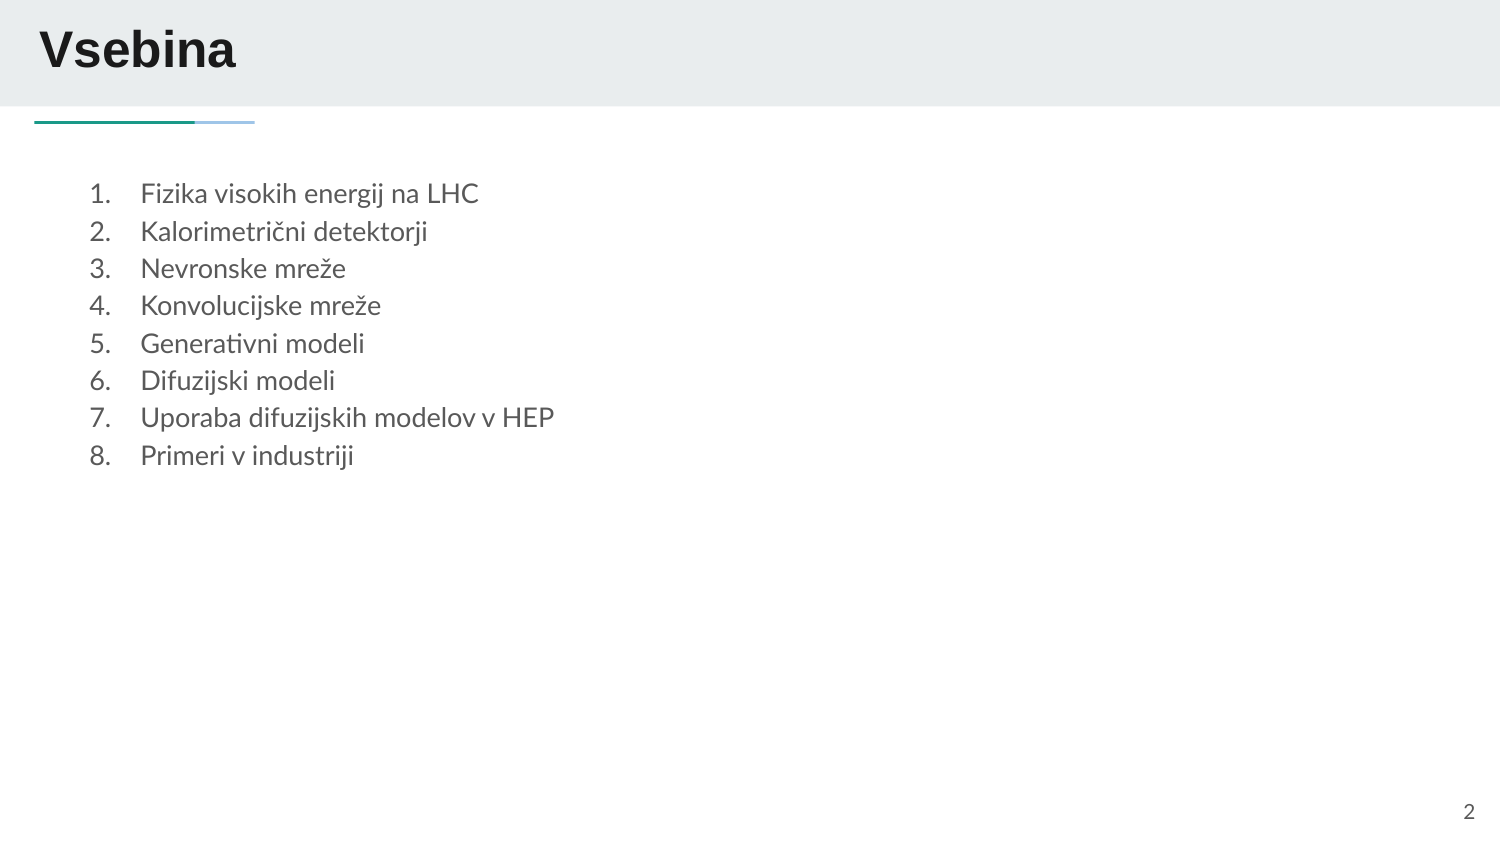

# Vsebina
Fizika visokih energij na LHC
Kalorimetrični detektorji
Nevronske mreže
Konvolucijske mreže
Generativni modeli
Difuzijski modeli
Uporaba difuzijskih modelov v HEP
Primeri v industriji
2